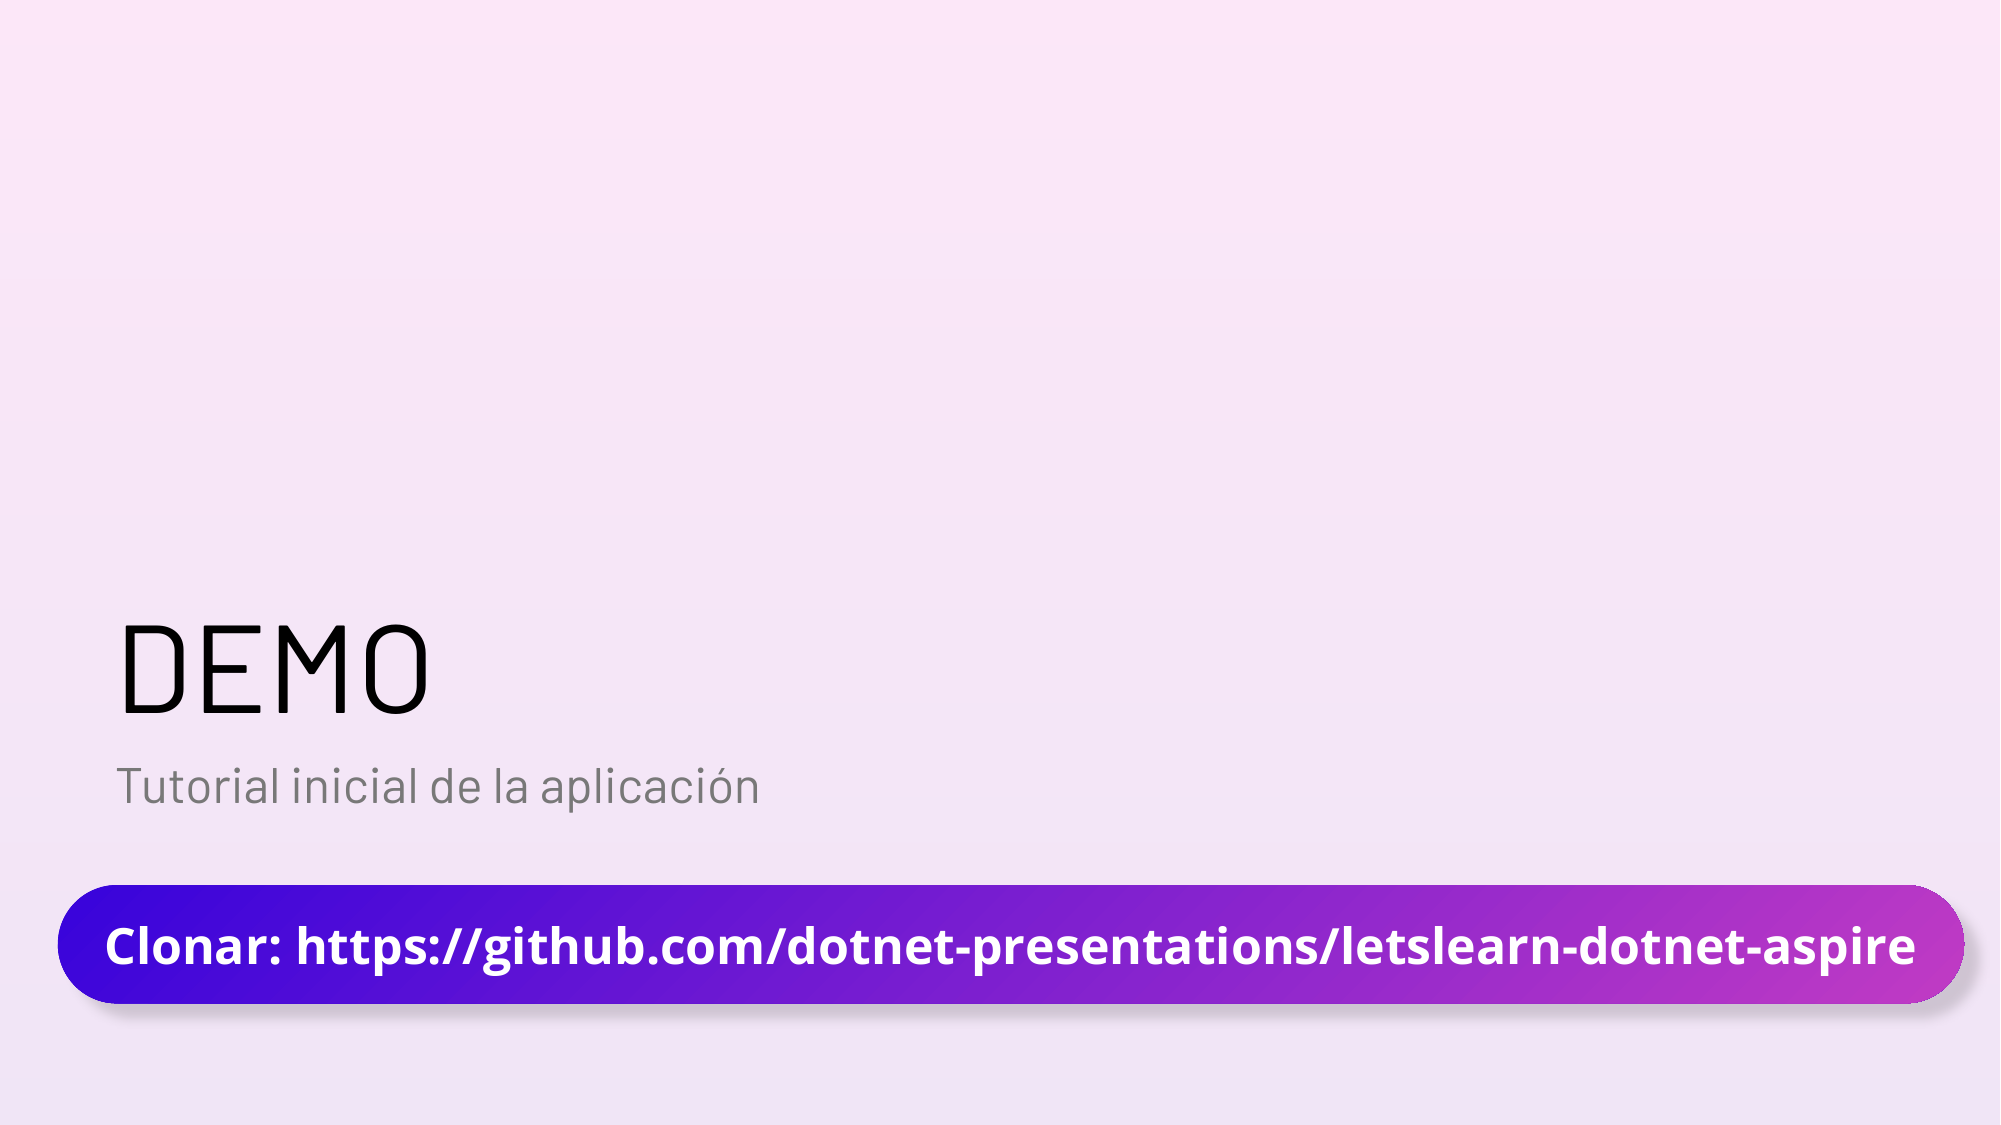

# DEMO
Tutorial inicial de la aplicación
Clonar: https://github.com/dotnet-presentations/letslearn-dotnet-aspire